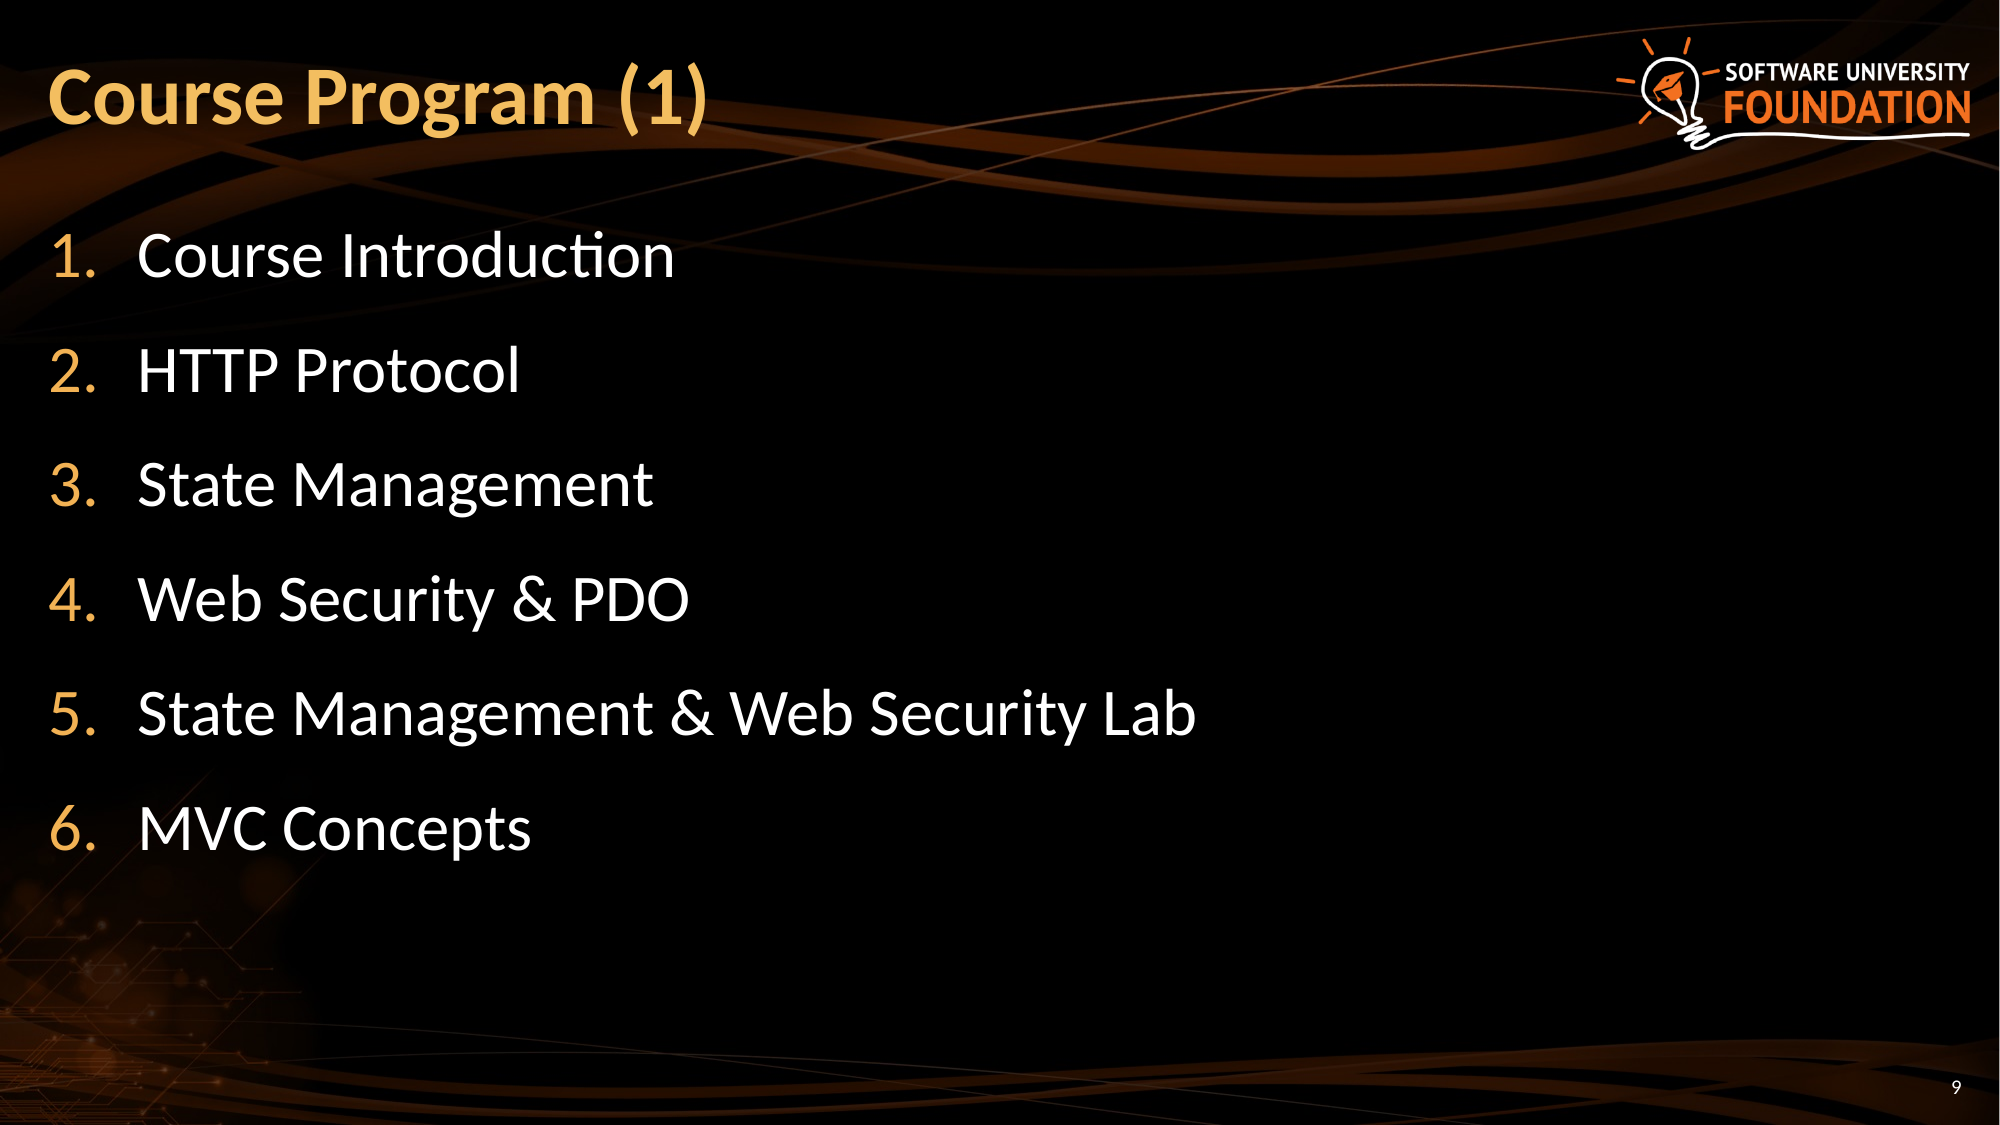

# Course Program (1)
Course Introduction
HTTP Protocol
State Management
Web Security & PDO
State Management & Web Security Lab
MVC Concepts
9